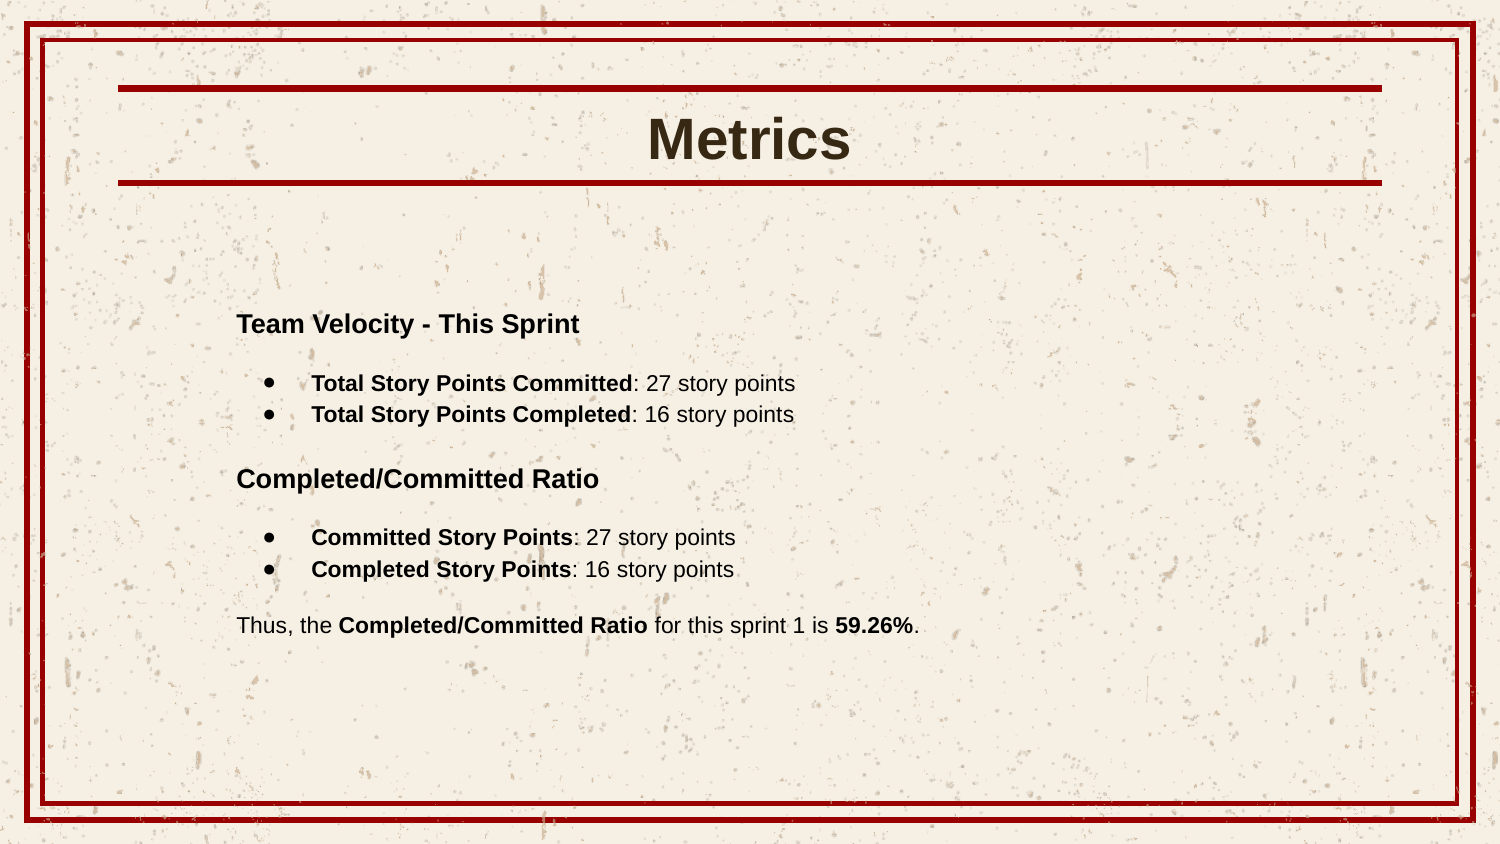

# Metrics
Team Velocity - This Sprint
Total Story Points Committed: 27 story points
Total Story Points Completed: 16 story points
Completed/Committed Ratio
Committed Story Points: 27 story points
Completed Story Points: 16 story points
Thus, the Completed/Committed Ratio for this sprint 1 is 59.26%.